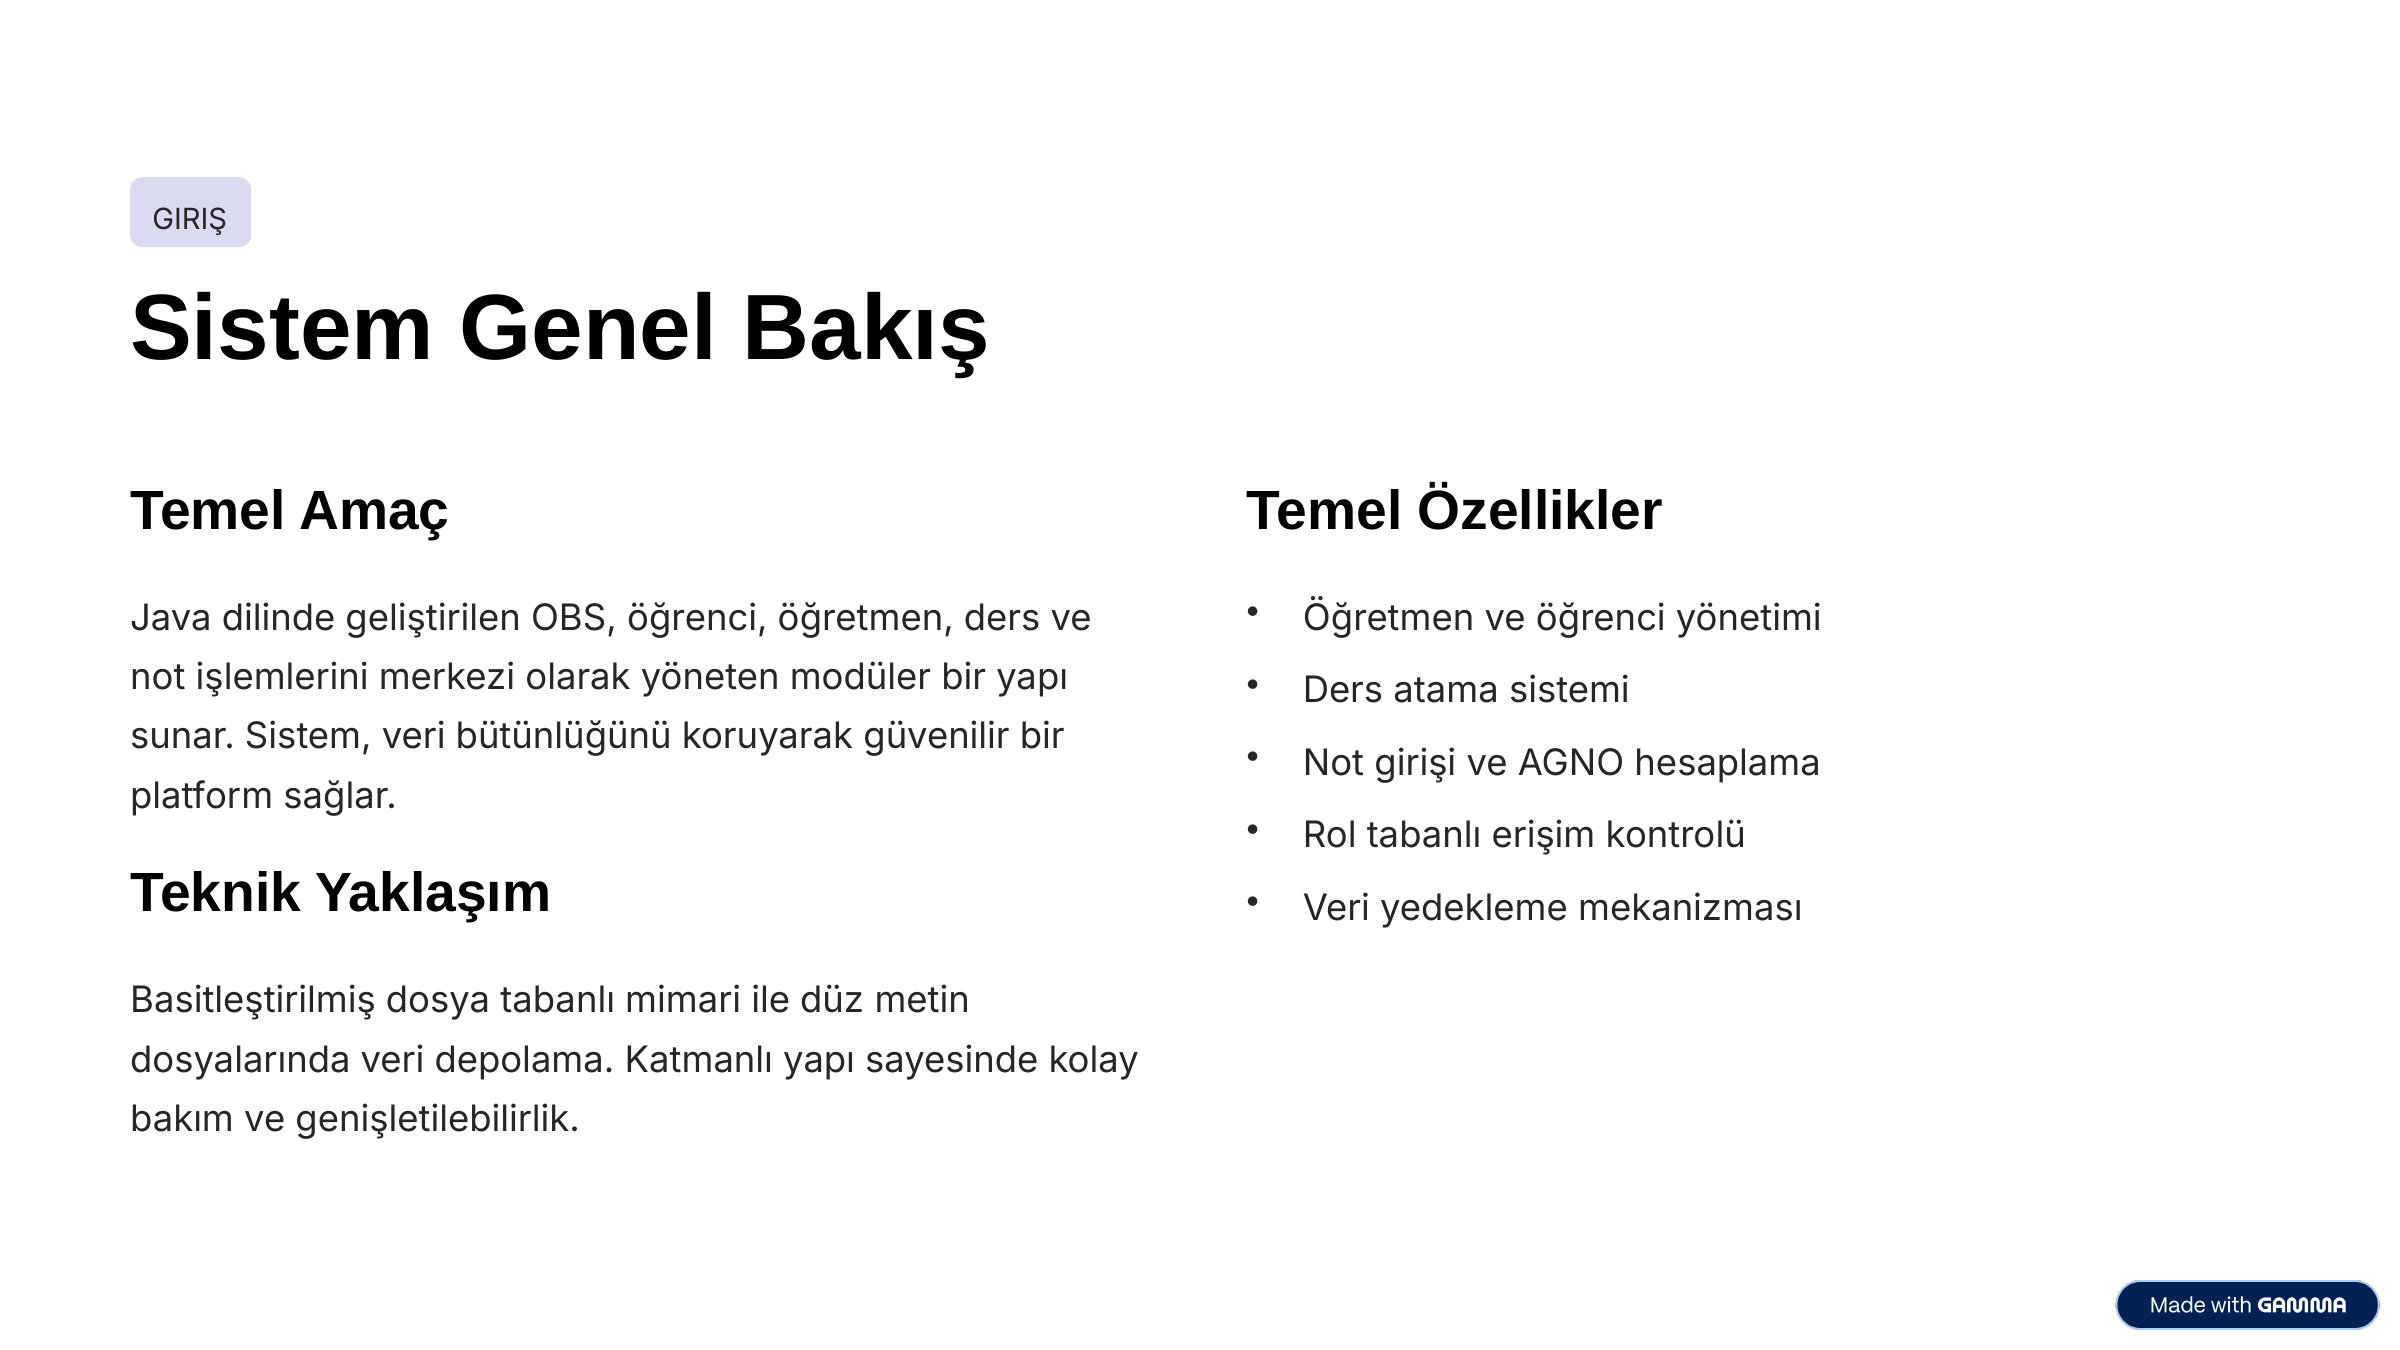

GIRIŞ
Sistem Genel Bakış
Temel Amaç
Temel Özellikler
Java dilinde geliştirilen OBS, öğrenci, öğretmen, ders ve not işlemlerini merkezi olarak yöneten modüler bir yapı sunar. Sistem, veri bütünlüğünü koruyarak güvenilir bir platform sağlar.
Öğretmen ve öğrenci yönetimi
Ders atama sistemi
Not girişi ve AGNO hesaplama
Rol tabanlı erişim kontrolü
Teknik Yaklaşım
Veri yedekleme mekanizması
Basitleştirilmiş dosya tabanlı mimari ile düz metin dosyalarında veri depolama. Katmanlı yapı sayesinde kolay bakım ve genişletilebilirlik.